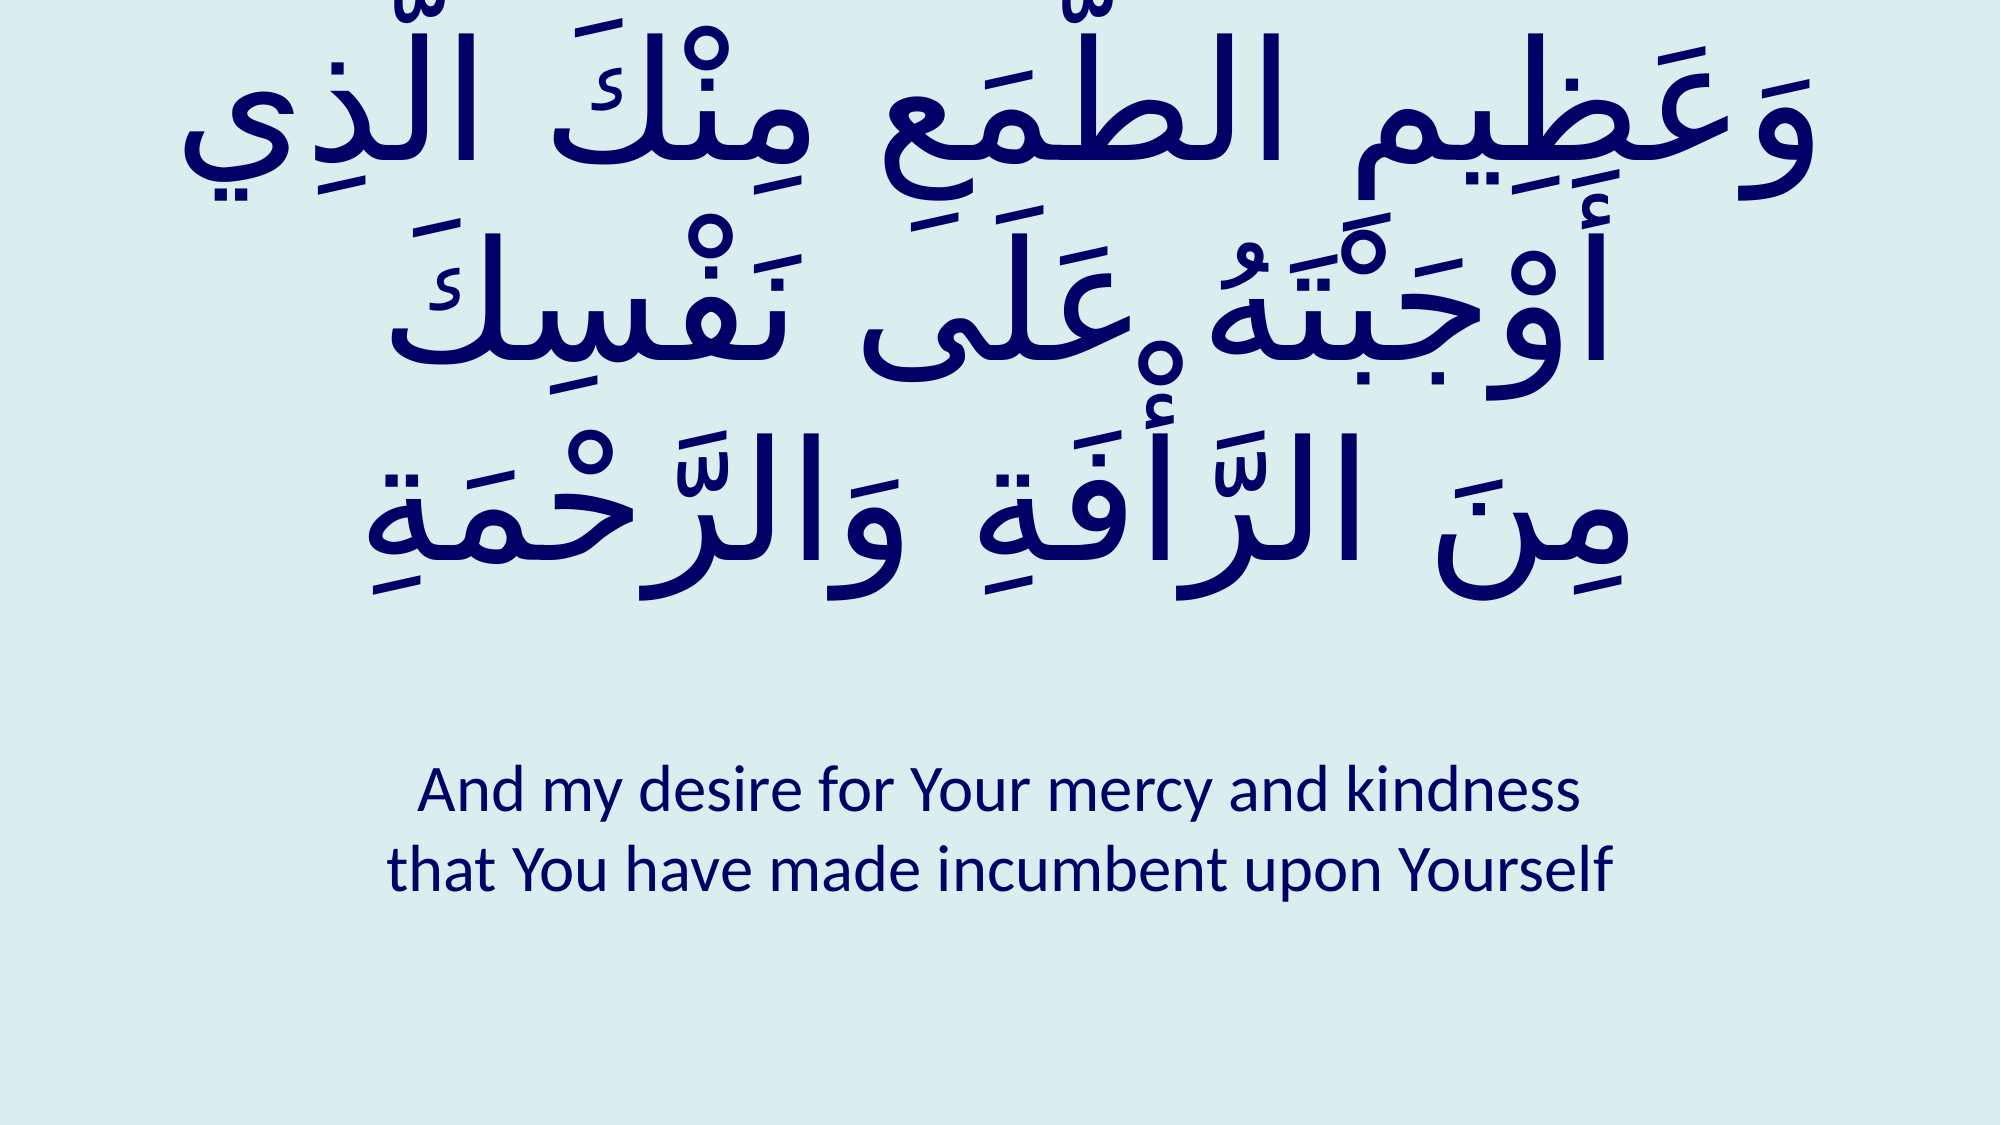

# وَعَظِيمِ الطَّمَعِ مِنْكَ الَّذِي أَوْجَبْتَهُ عَلَى نَفْسِكَ مِنَ الرَّأْفَةِ وَالرَّحْمَةِ
And my desire for Your mercy and kindness that You have made incumbent upon Yourself